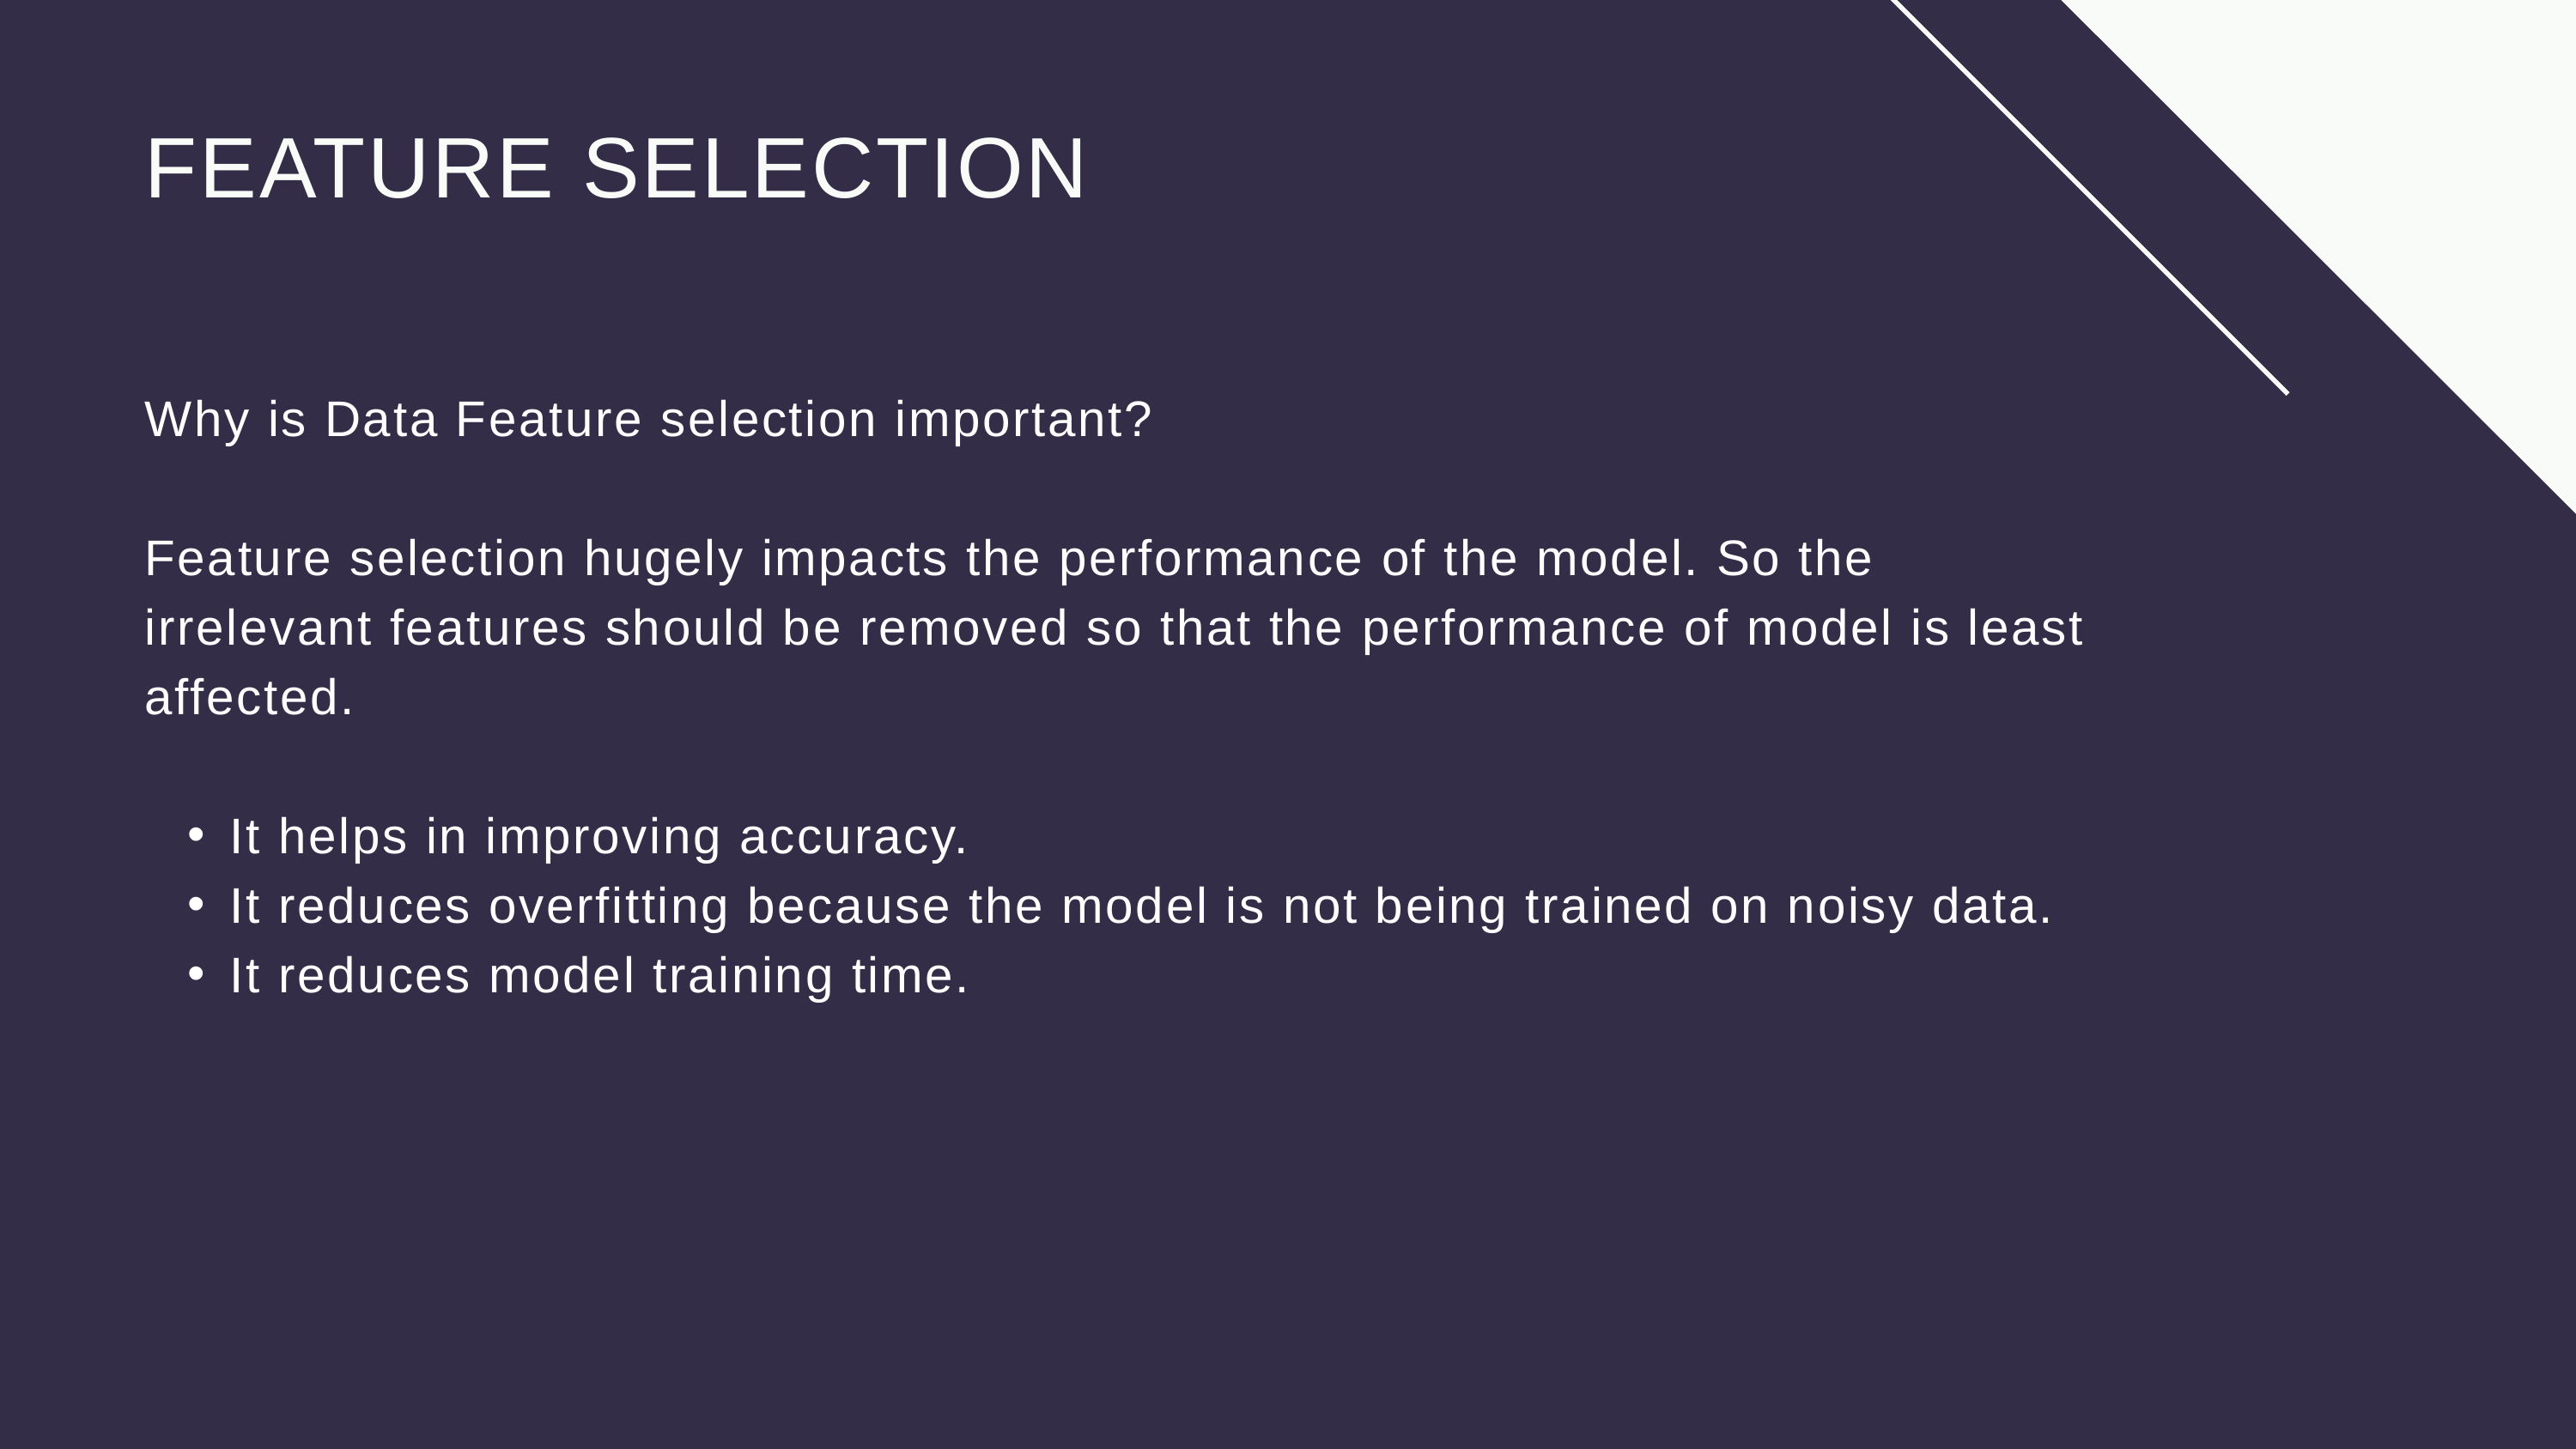

FEATURE SELECTION

Why is Data Feature selection important?

Feature selection hugely impacts the performance of the model. So the irrelevant features should be removed so that the performance of model is least affected.

It helps in improving accuracy.
It reduces overfitting because the model is not being trained on noisy data.
It reduces model training time.